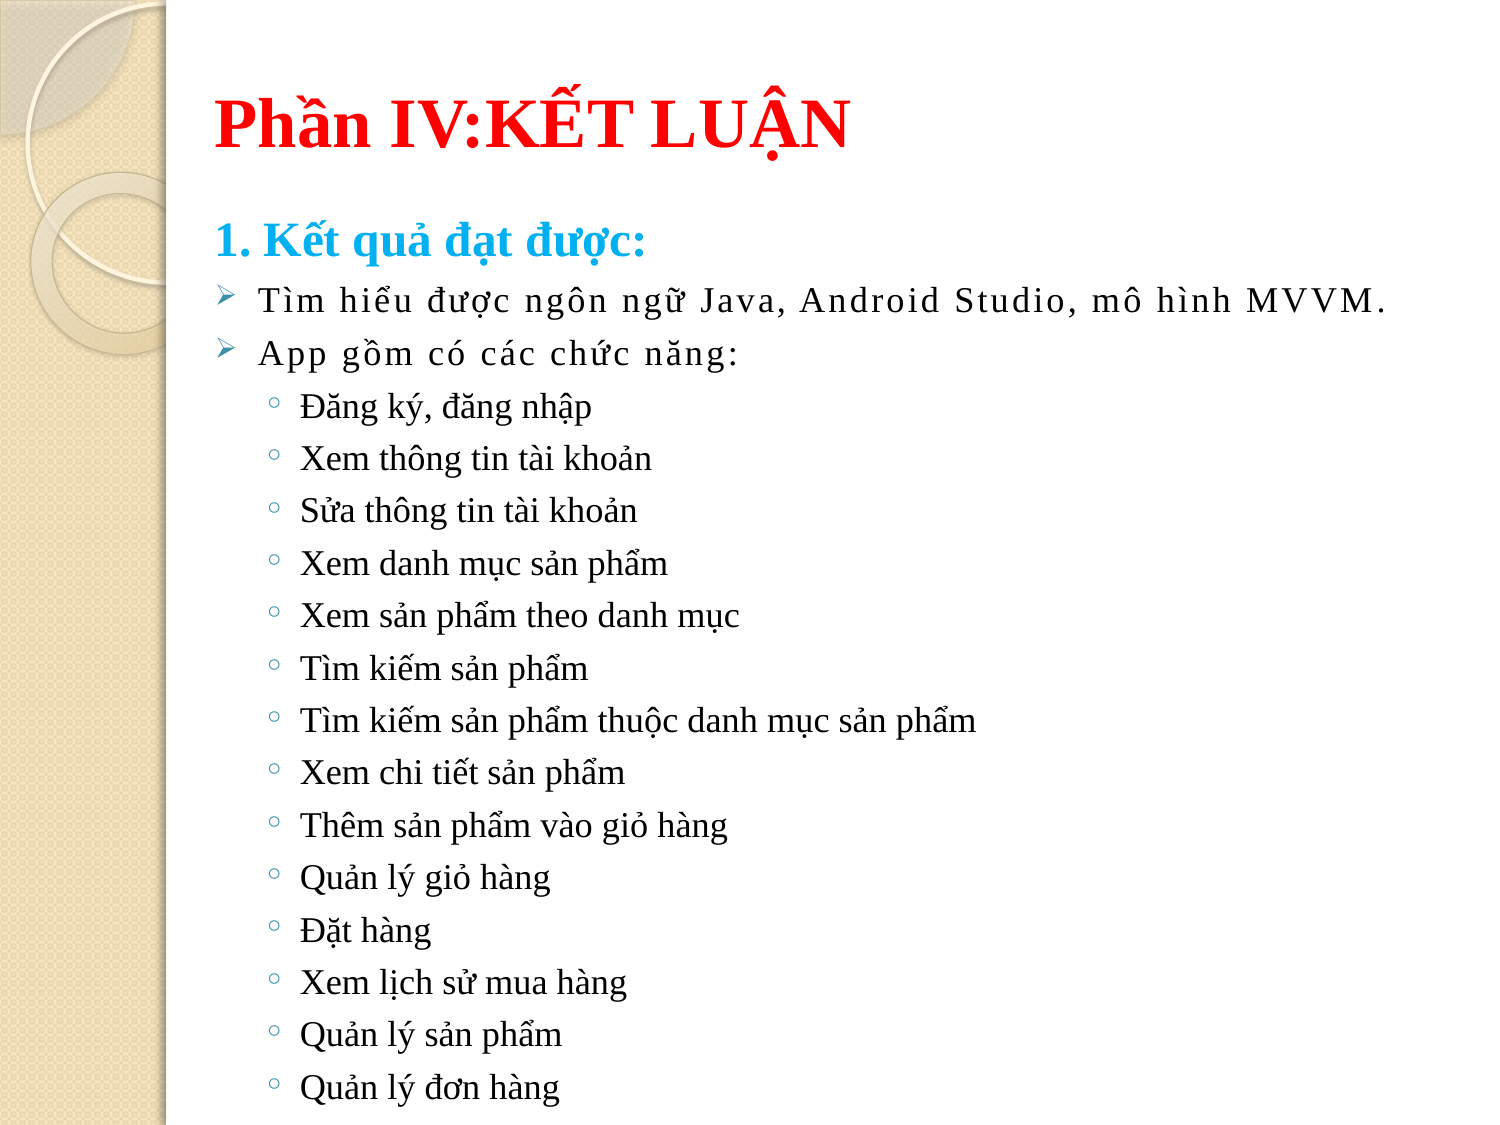

Phần IV:KẾT LUẬN
1. Kết quả đạt được:
Tìm hiểu được ngôn ngữ Java, Android Studio, mô hình MVVM.
App gồm có các chức năng:
Đăng ký, đăng nhập
Xem thông tin tài khoản
Sửa thông tin tài khoản
Xem danh mục sản phẩm
Xem sản phẩm theo danh mục
Tìm kiếm sản phẩm
Tìm kiếm sản phẩm thuộc danh mục sản phẩm
Xem chi tiết sản phẩm
Thêm sản phẩm vào giỏ hàng
Quản lý giỏ hàng
Đặt hàng
Xem lịch sử mua hàng
Quản lý sản phẩm
Quản lý đơn hàng